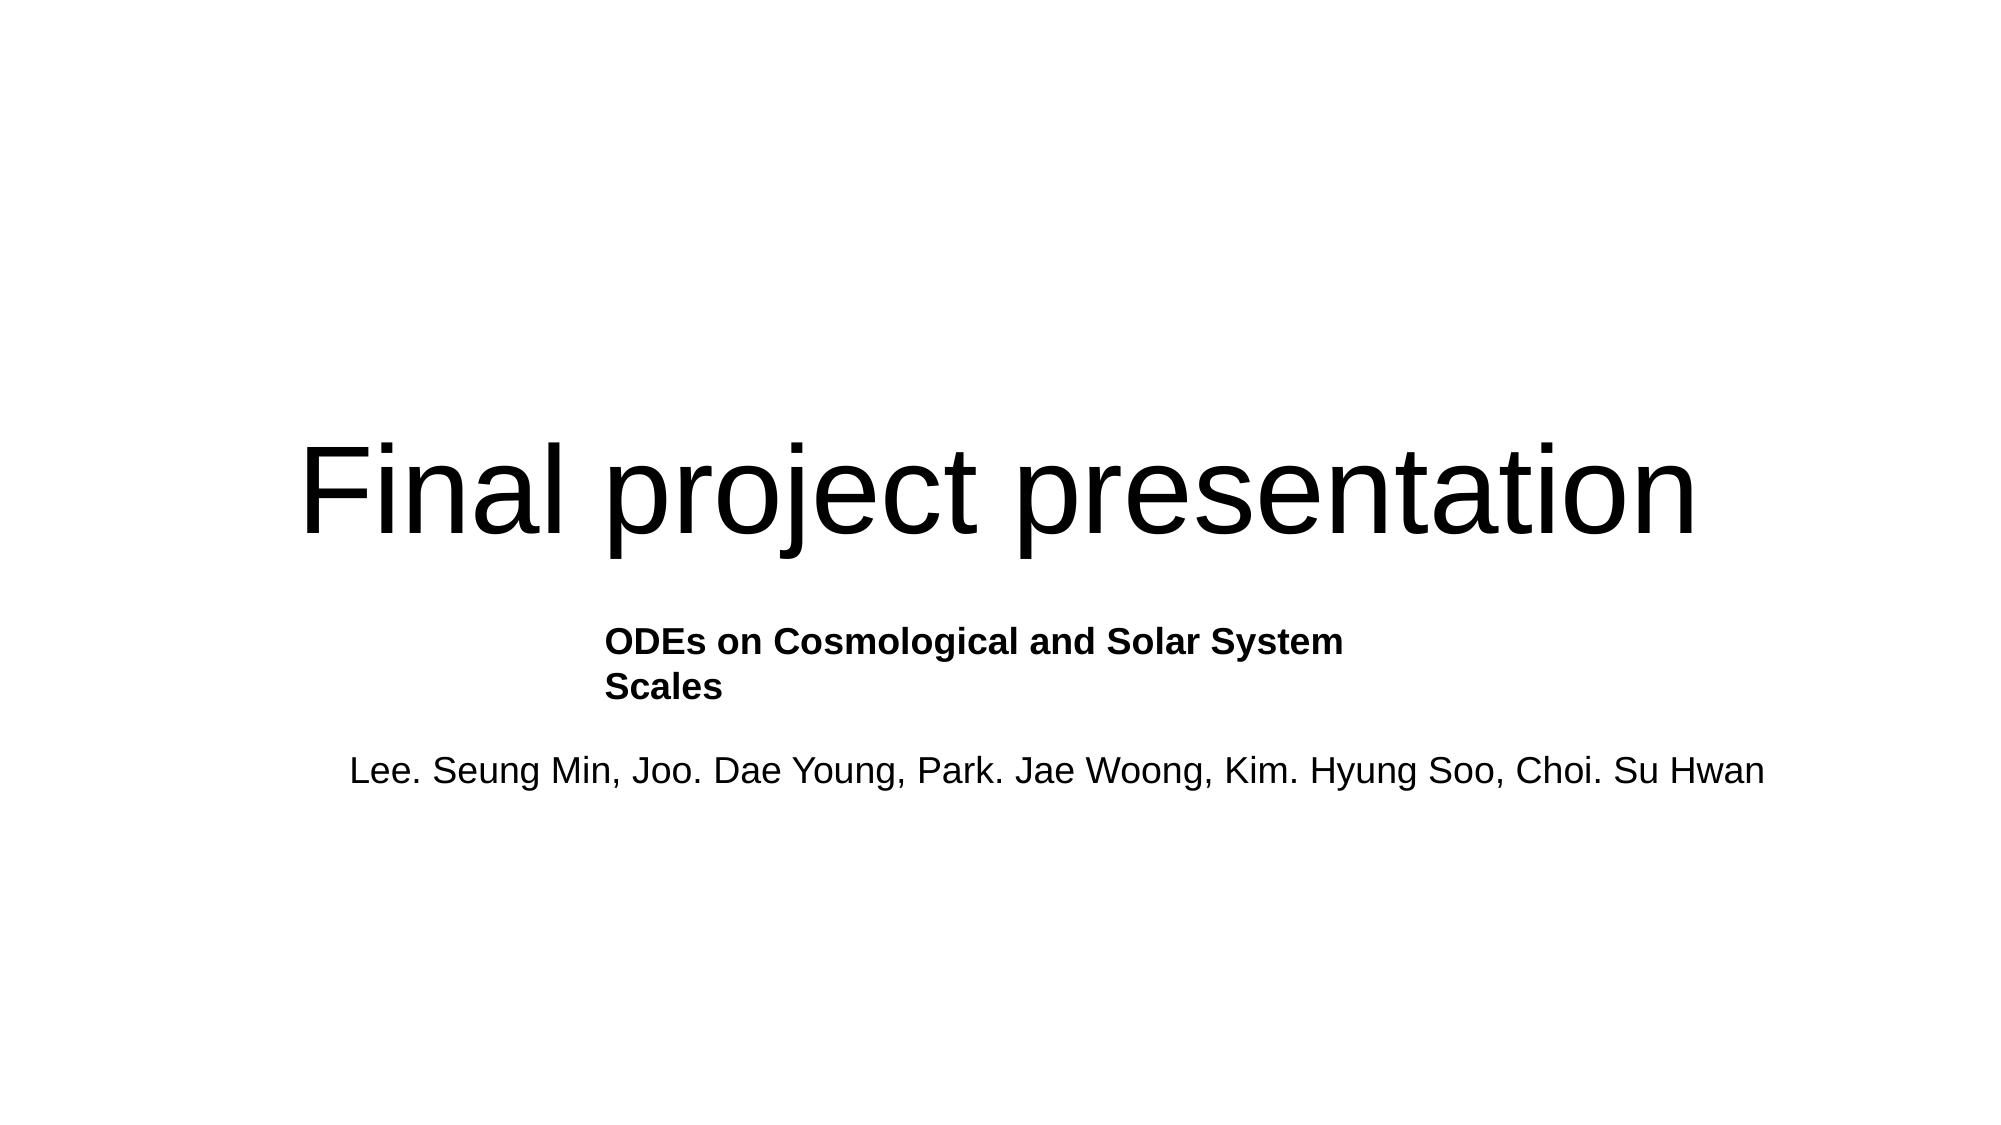

Final project presentation
ODEs on Cosmological and Solar System Scales
Lee. Seung Min, Joo. Dae Young, Park. Jae Woong, Kim. Hyung Soo, Choi. Su Hwan